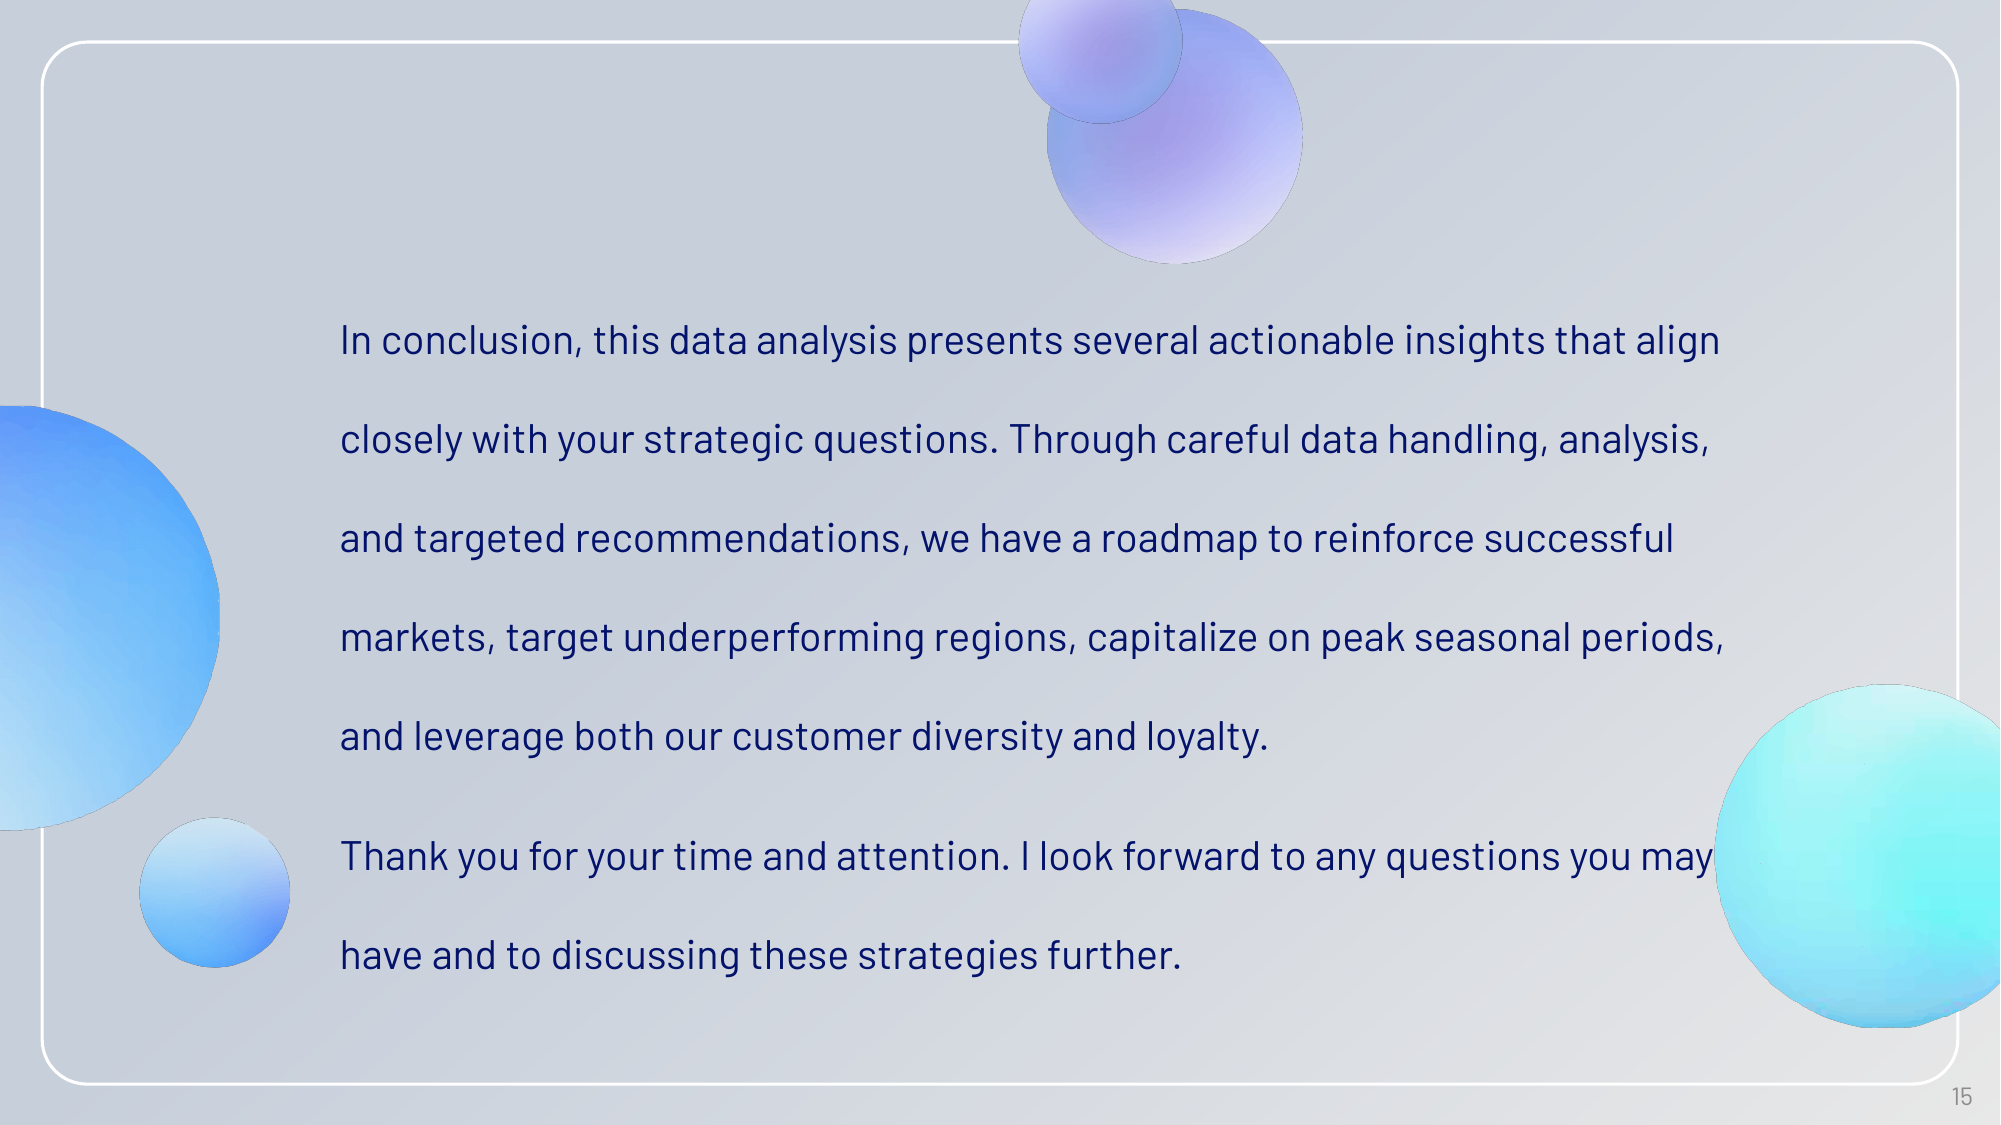

In conclusion, this data analysis presents several actionable insights that align closely with your strategic questions. Through careful data handling, analysis, and targeted recommendations, we have a roadmap to reinforce successful markets, target underperforming regions, capitalize on peak seasonal periods, and leverage both our customer diversity and loyalty.
Thank you for your time and attention. I look forward to any questions you may have and to discussing these strategies further.
15